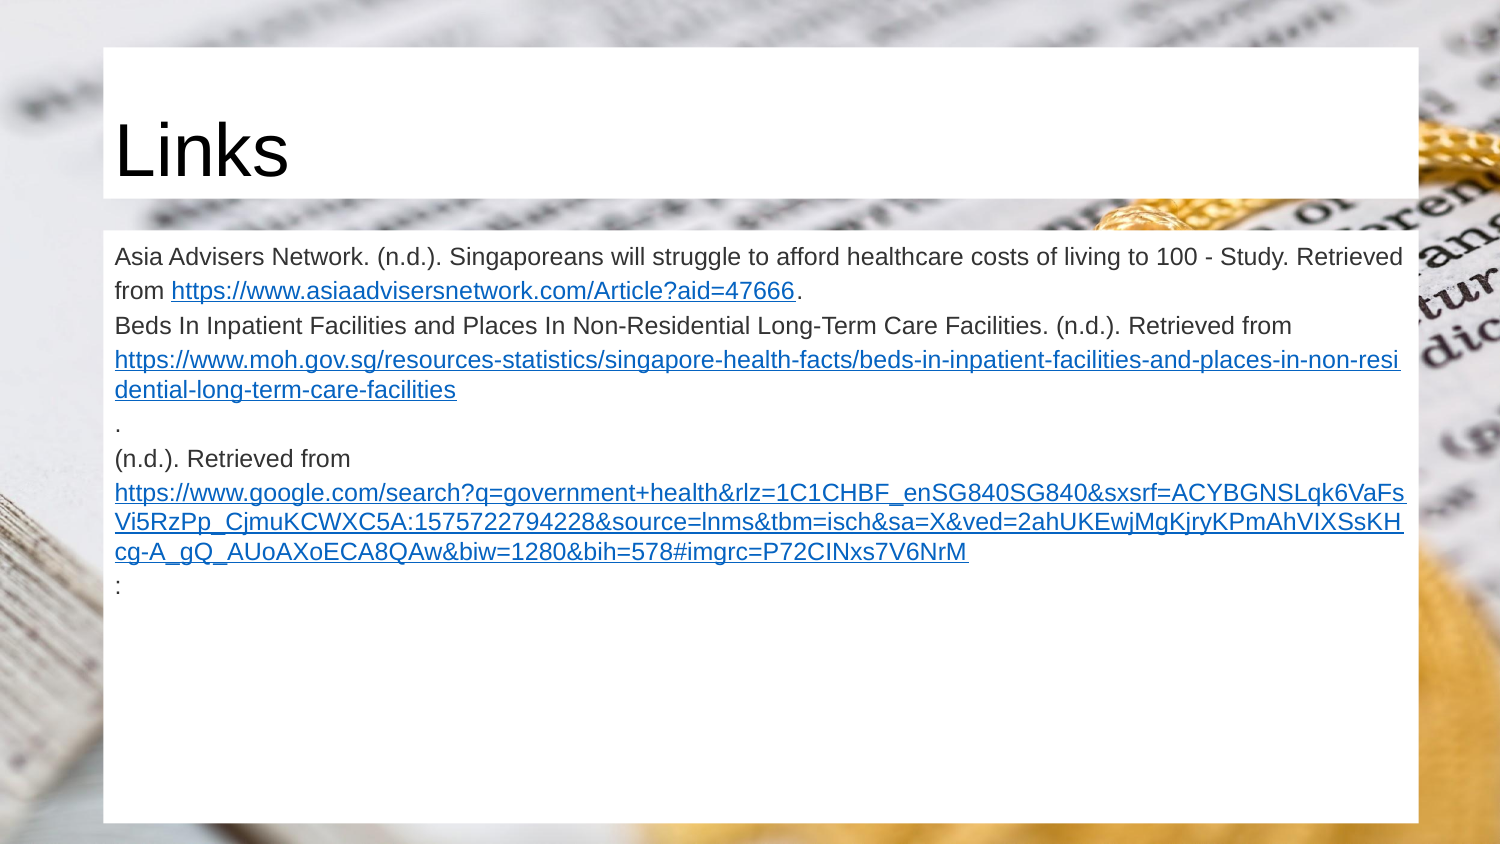

# Links
Asia Advisers Network. (n.d.). Singaporeans will struggle to afford healthcare costs of living to 100 - Study. Retrieved from https://www.asiaadvisersnetwork.com/Article?aid=47666.
Beds In Inpatient Facilities and Places In Non-Residential Long-Term Care Facilities. (n.d.). Retrieved from https://www.moh.gov.sg/resources-statistics/singapore-health-facts/beds-in-inpatient-facilities-and-places-in-non-residential-long-term-care-facilities.
(n.d.). Retrieved from https://www.google.com/search?q=government+health&rlz=1C1CHBF_enSG840SG840&sxsrf=ACYBGNSLqk6VaFsVi5RzPp_CjmuKCWXC5A:1575722794228&source=lnms&tbm=isch&sa=X&ved=2ahUKEwjMgKjryKPmAhVIXSsKHcg-A_gQ_AUoAXoECA8QAw&biw=1280&bih=578#imgrc=P72CINxs7V6NrM: